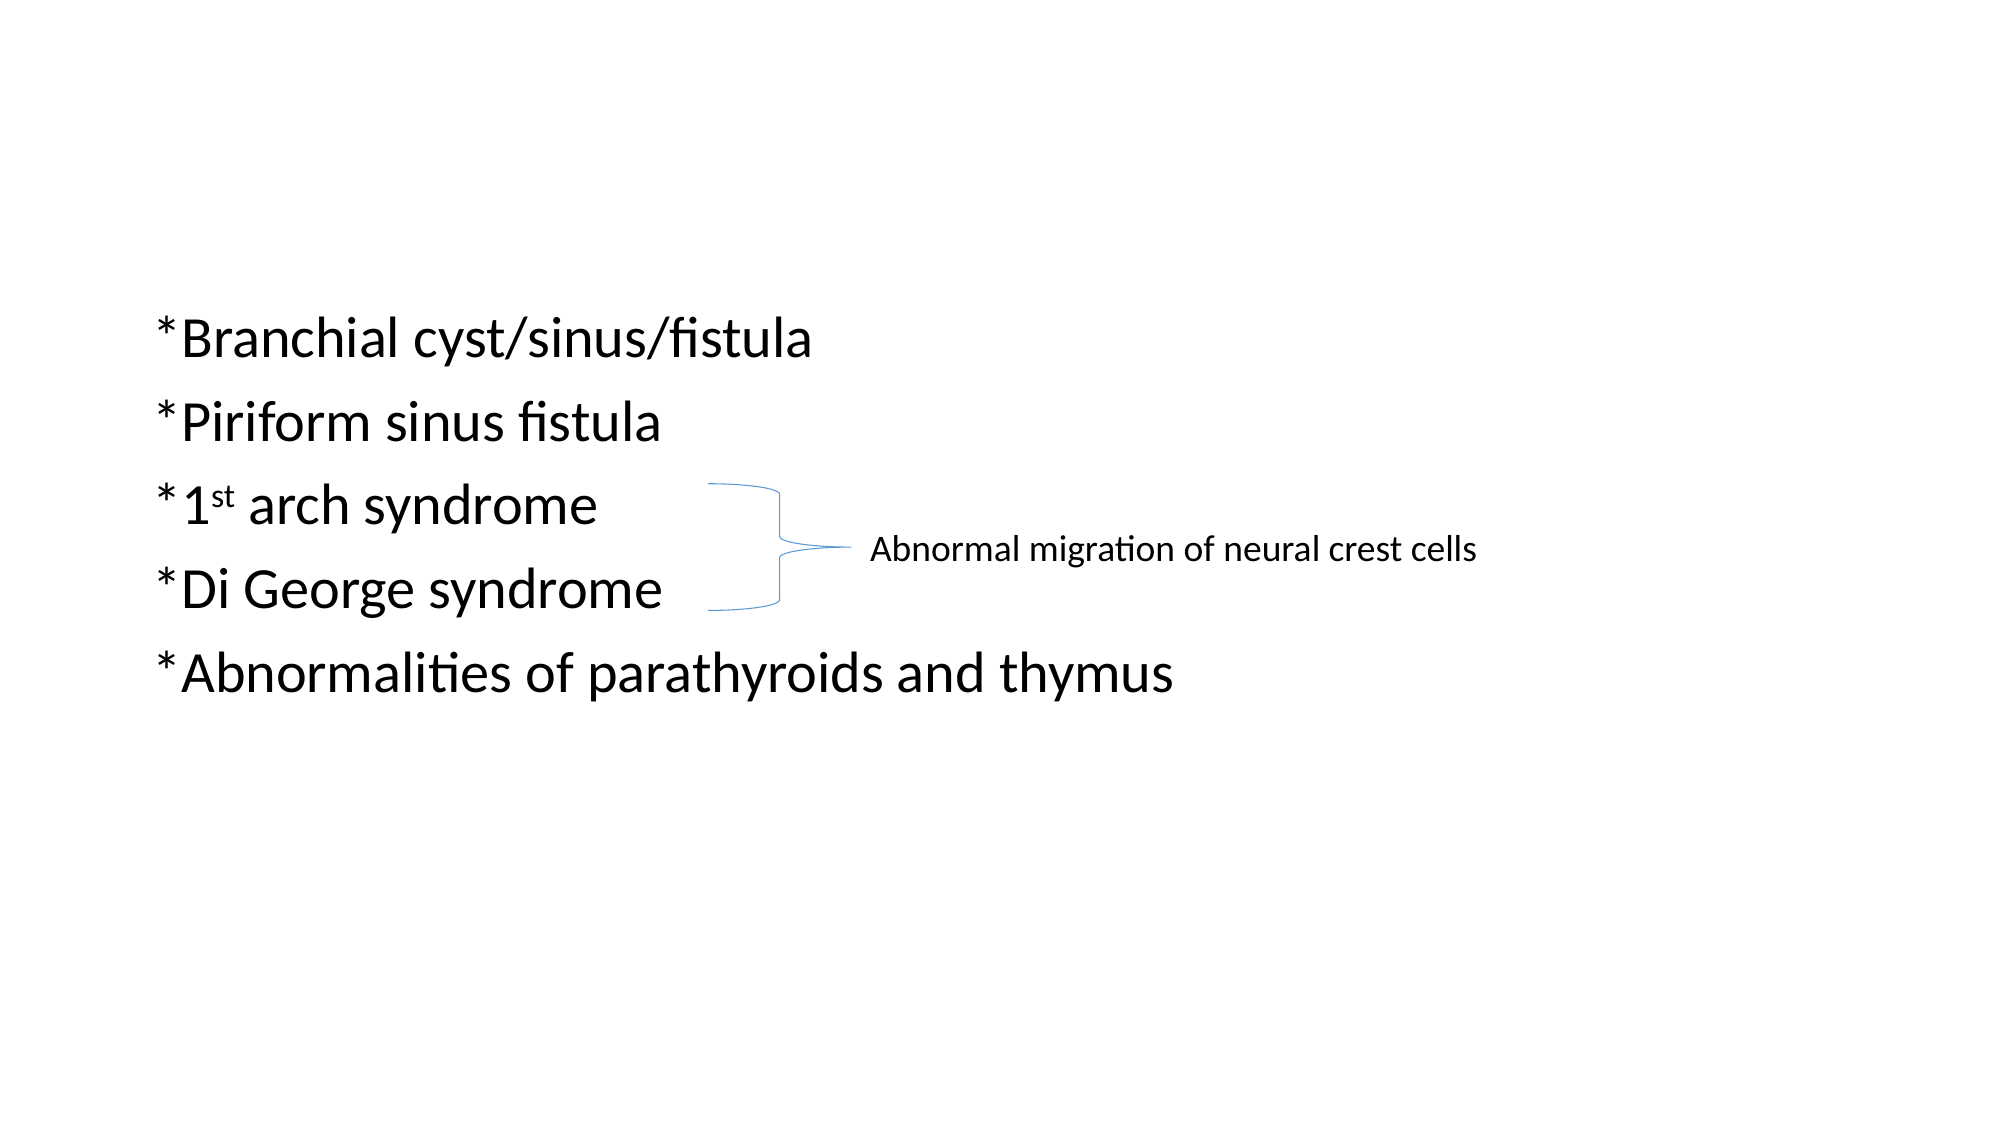

#
*Branchial cyst/sinus/fistula
*Piriform sinus fistula
*1st arch syndrome
*Di George syndrome
*Abnormalities of parathyroids and thymus

Abnormal migration of neural crest cells